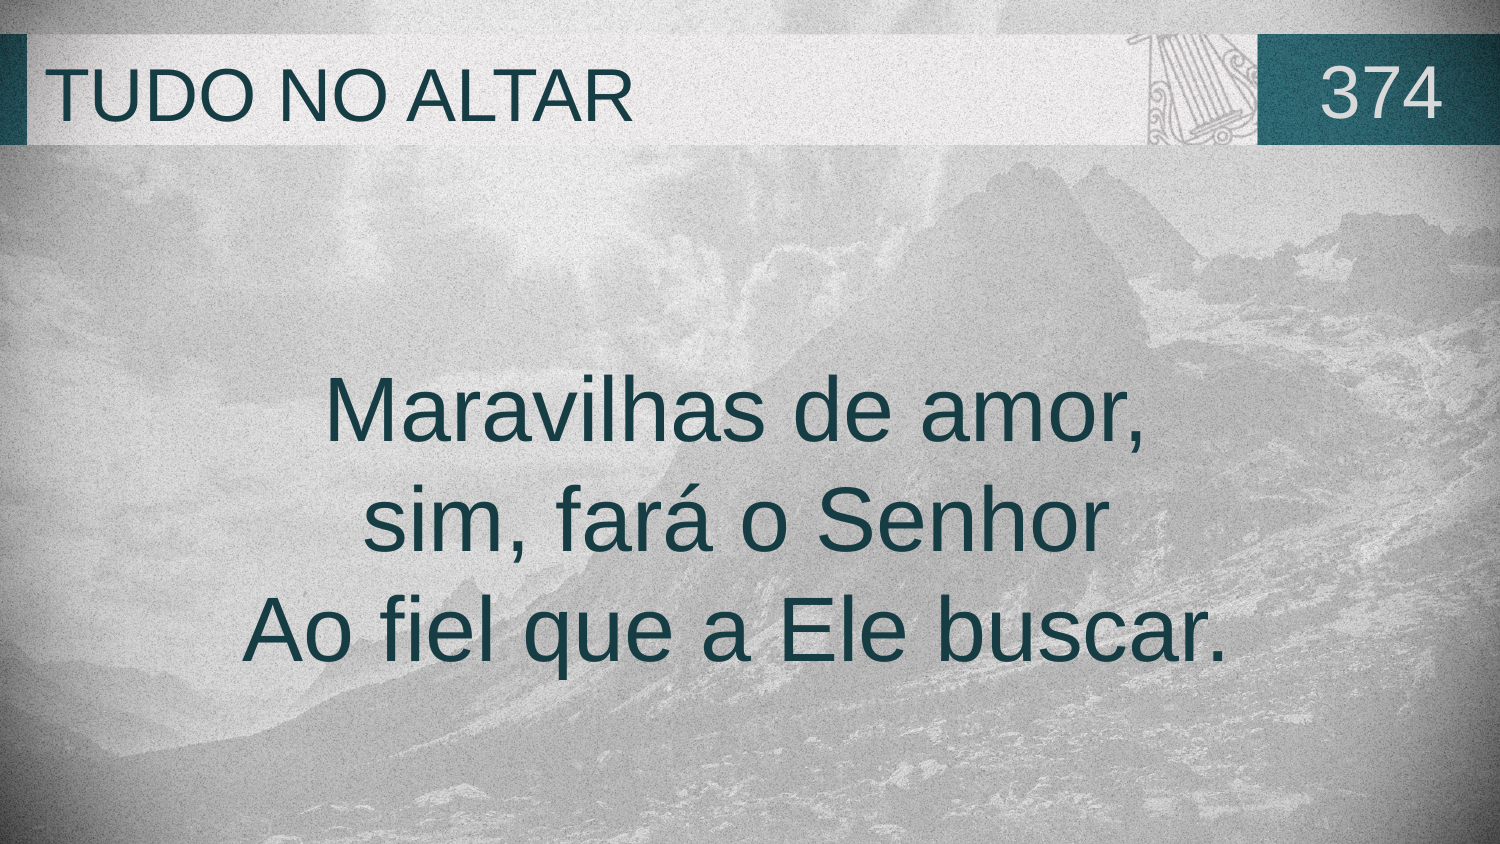

# TUDO NO ALTAR
374
Maravilhas de amor,
sim, fará o Senhor
Ao fiel que a Ele buscar.